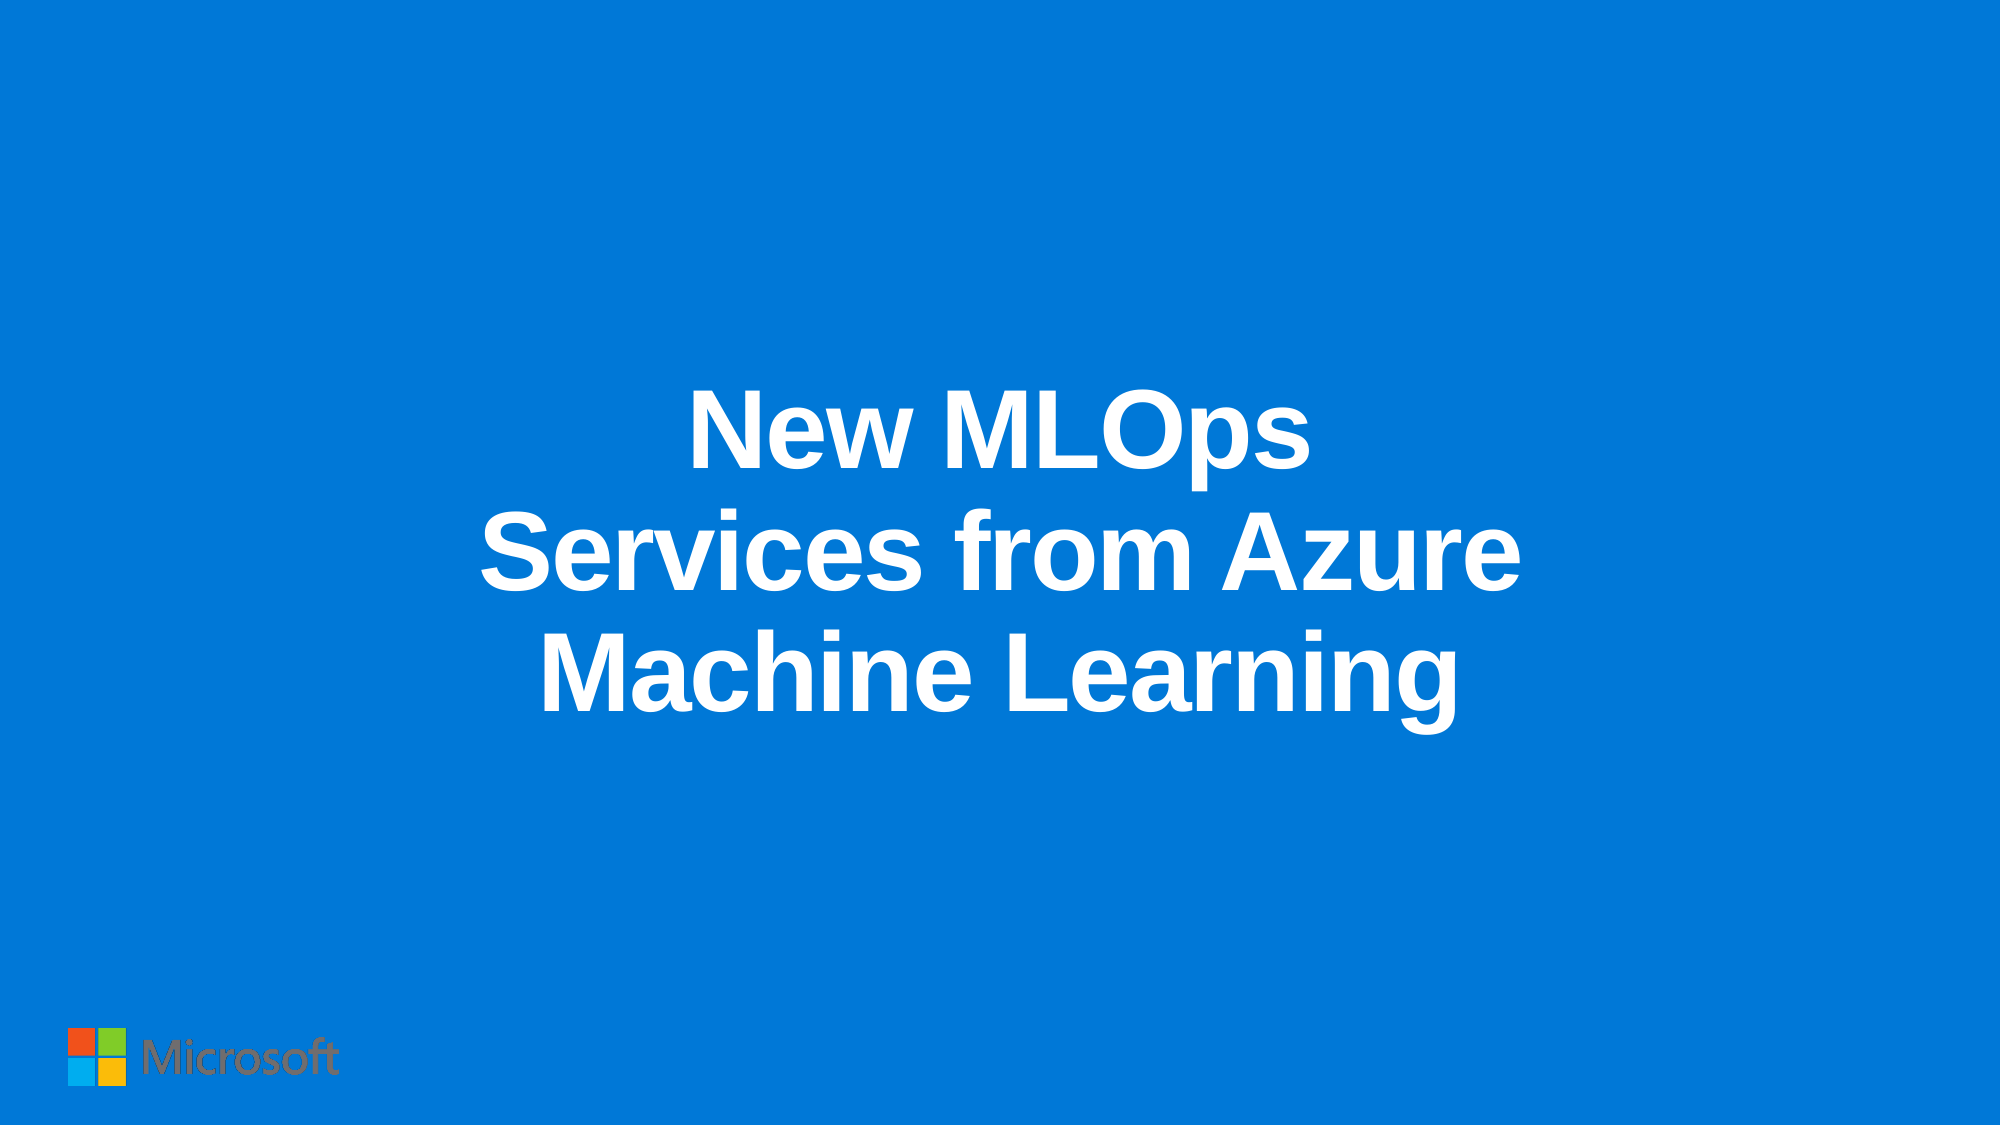

# New MLOps Services from Azure Machine Learning